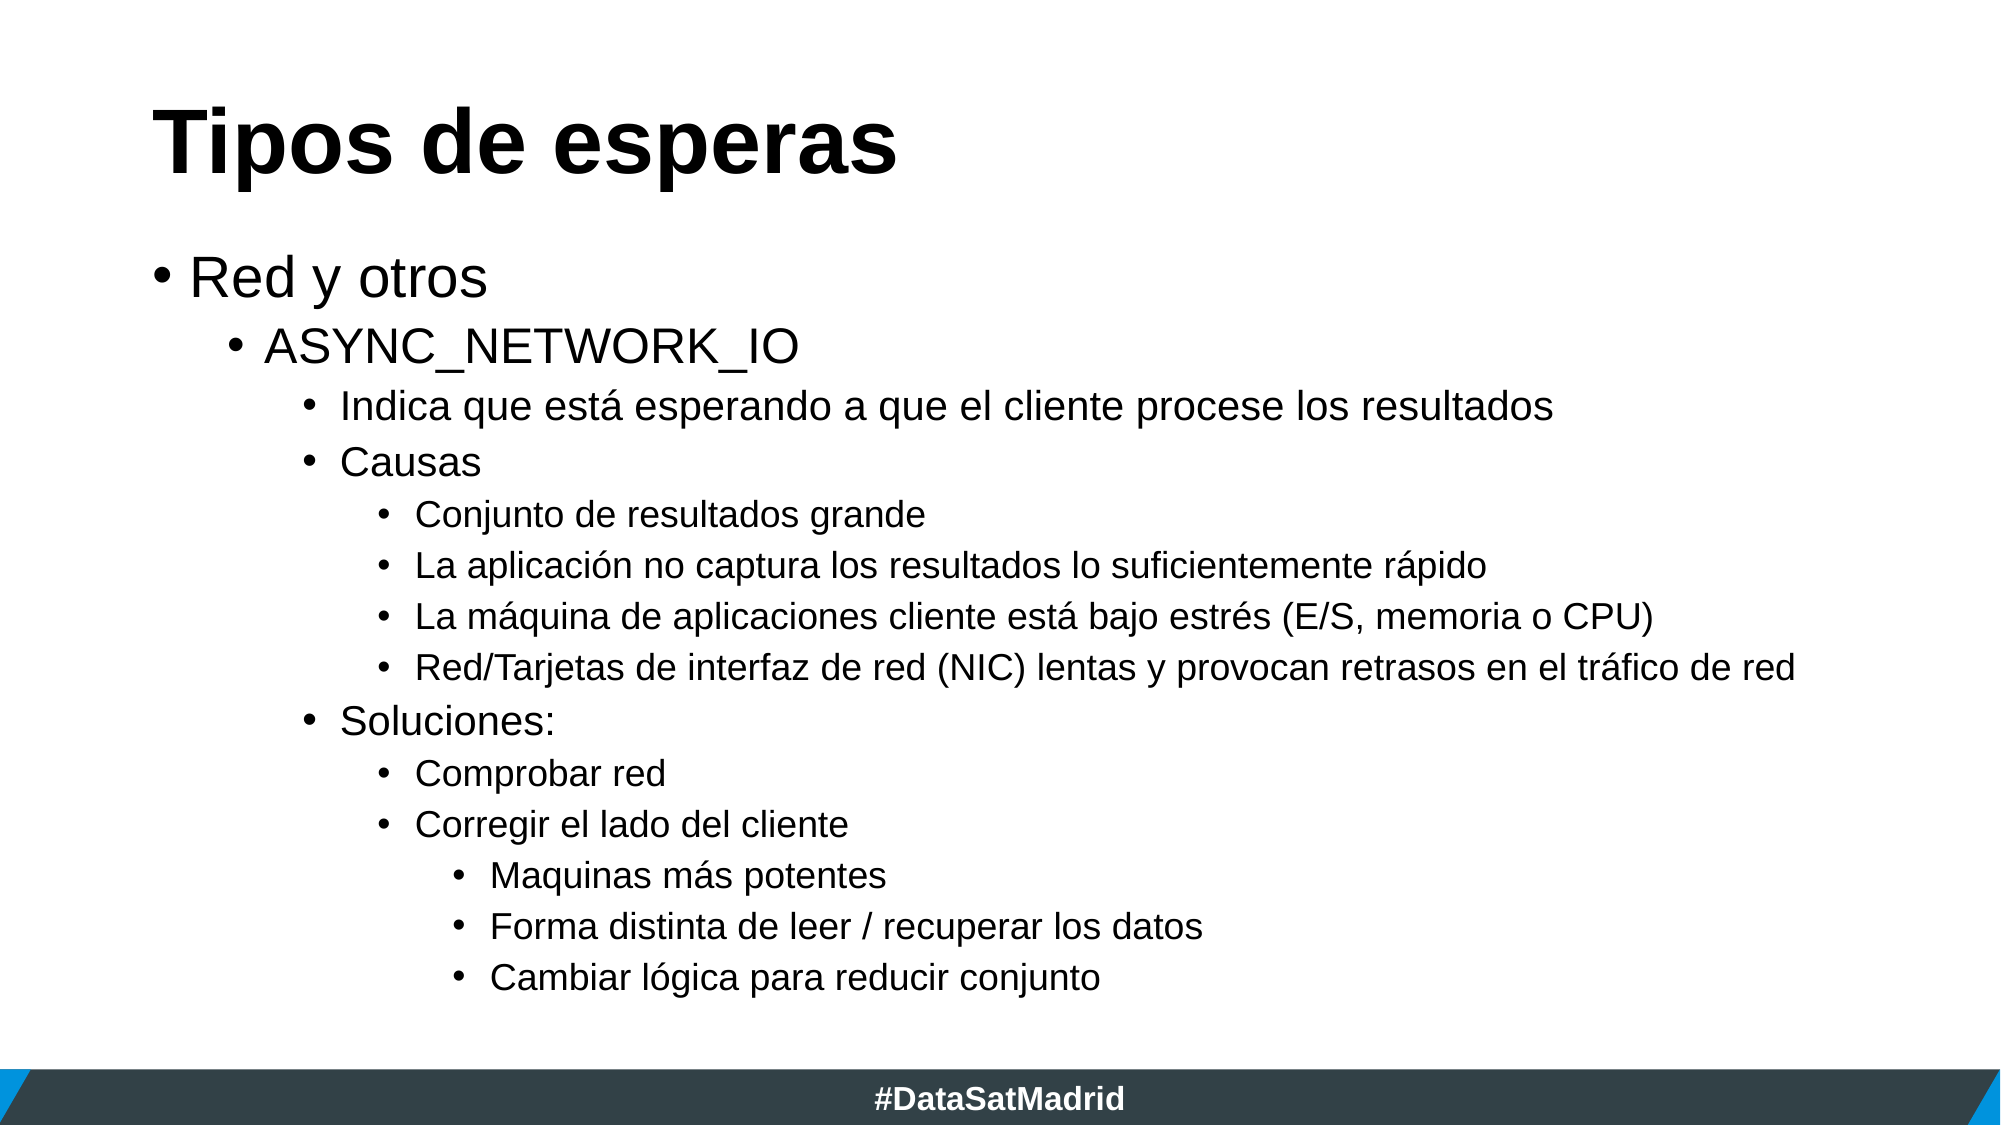

# Tipos de esperas
Red y otros
ASYNC_NETWORK_IO
Indica que está esperando a que el cliente procese los resultados
Causas
Conjunto de resultados grande
La aplicación no captura los resultados lo suficientemente rápido
La máquina de aplicaciones cliente está bajo estrés (E/S, memoria o CPU)
Red/Tarjetas de interfaz de red (NIC) lentas y provocan retrasos en el tráfico de red
Soluciones:
Comprobar red
Corregir el lado del cliente
Maquinas más potentes
Forma distinta de leer / recuperar los datos
Cambiar lógica para reducir conjunto